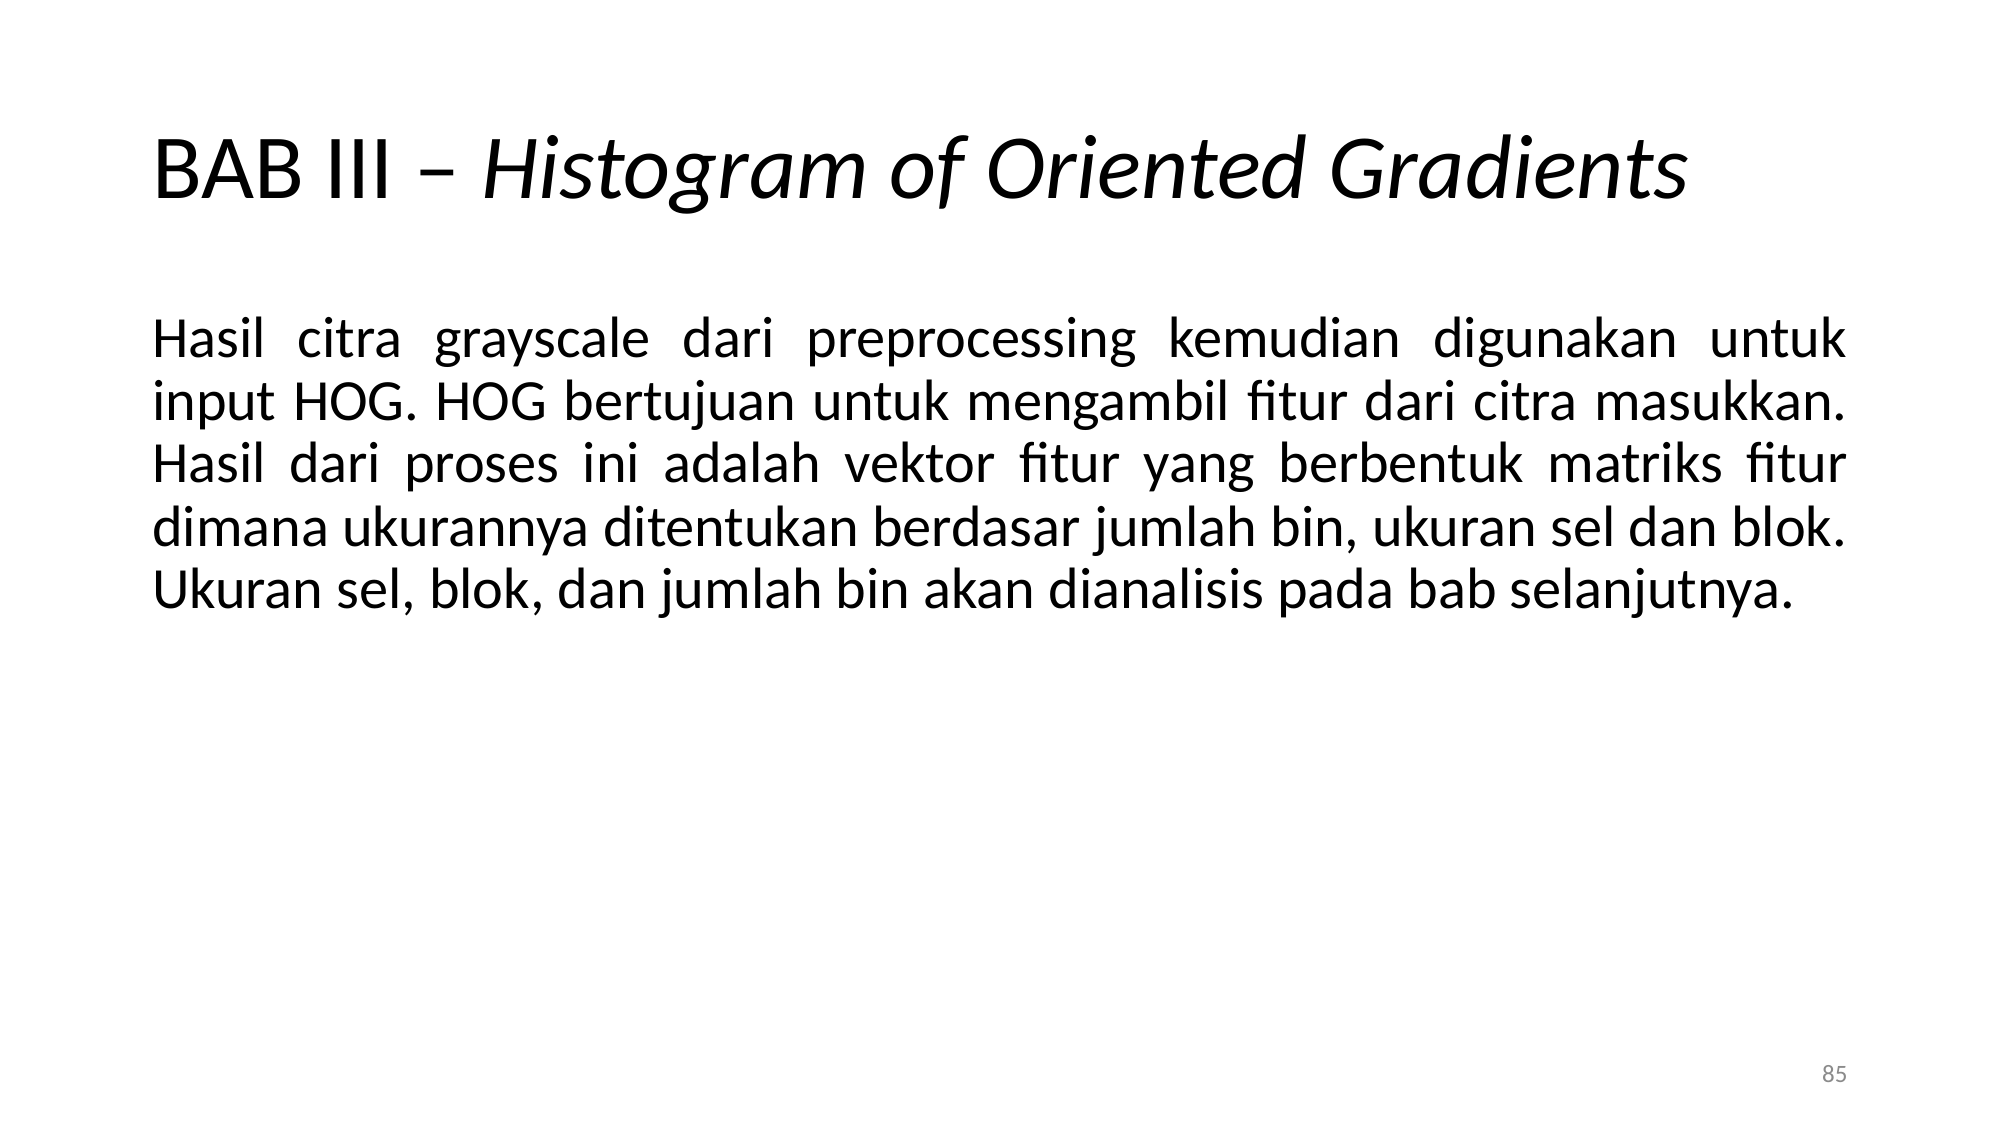

BAB III – Histogram of Oriented Gradients
Hasil citra grayscale dari preprocessing kemudian digunakan untuk input HOG. HOG bertujuan untuk mengambil fitur dari citra masukkan. Hasil dari proses ini adalah vektor fitur yang berbentuk matriks fitur dimana ukurannya ditentukan berdasar jumlah bin, ukuran sel dan blok. Ukuran sel, blok, dan jumlah bin akan dianalisis pada bab selanjutnya.
85